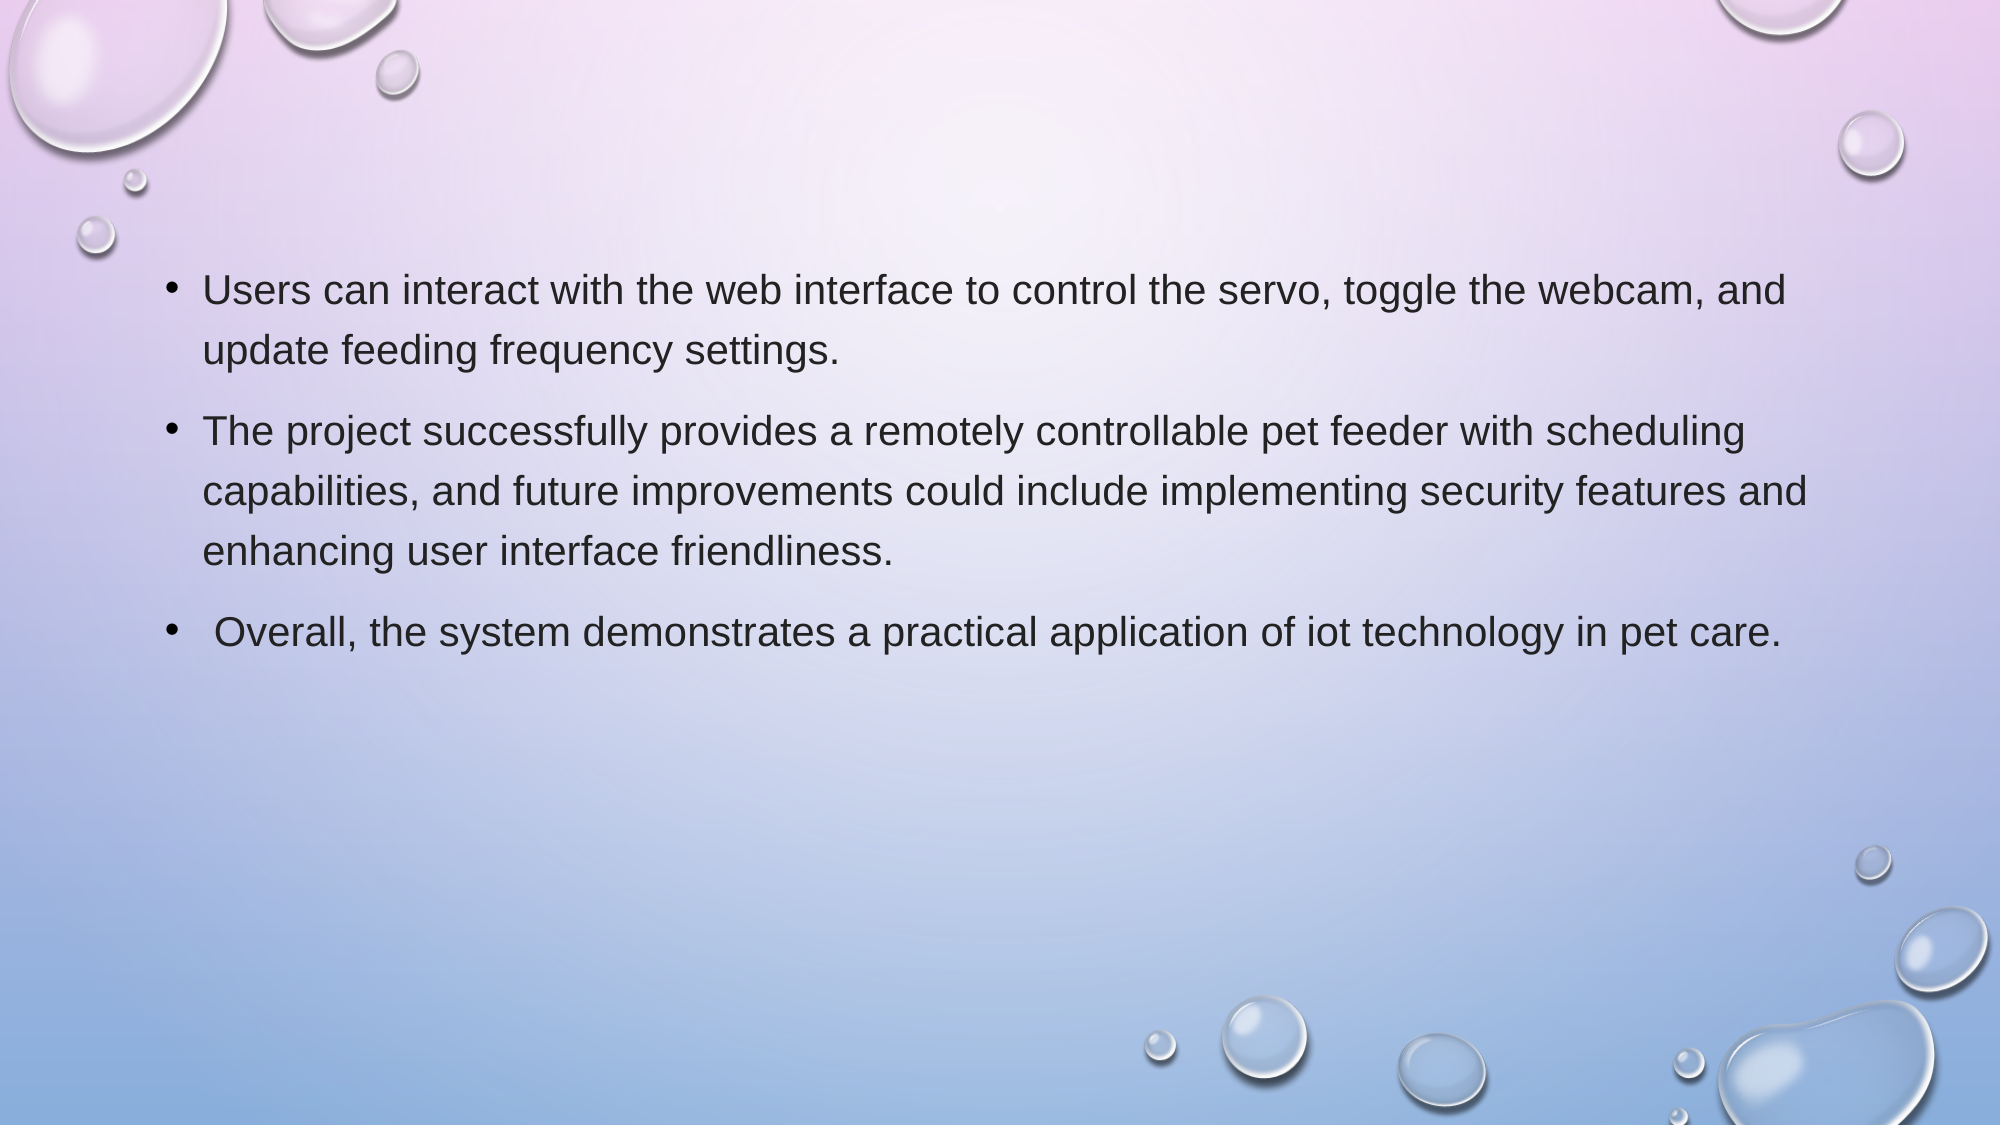

#
Users can interact with the web interface to control the servo, toggle the webcam, and update feeding frequency settings.
The project successfully provides a remotely controllable pet feeder with scheduling capabilities, and future improvements could include implementing security features and enhancing user interface friendliness.
 Overall, the system demonstrates a practical application of iot technology in pet care.